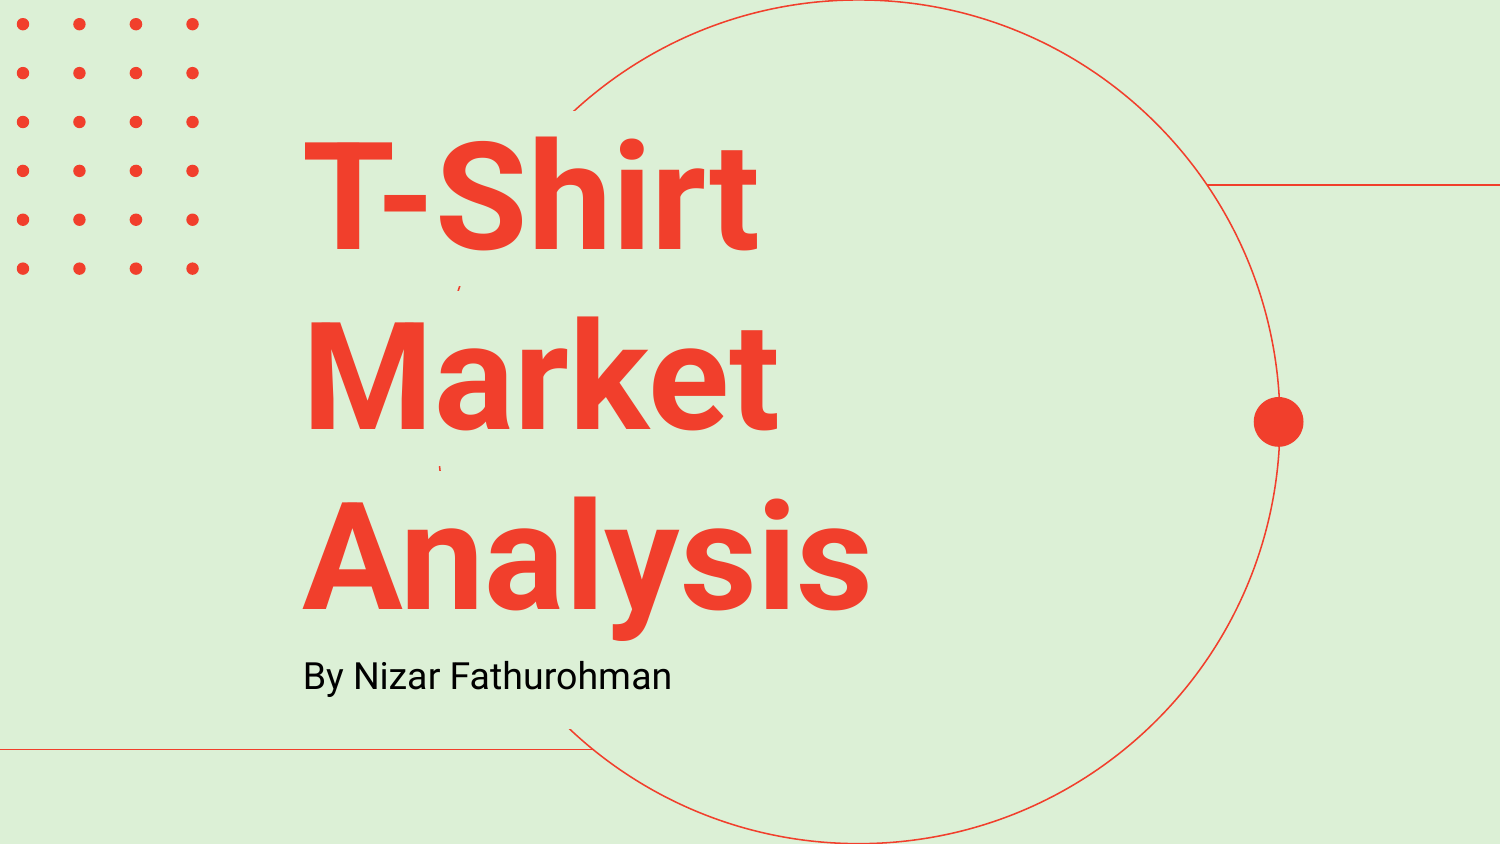

# T-Shirt
Market
Analysis

By Nizar Fathurohman